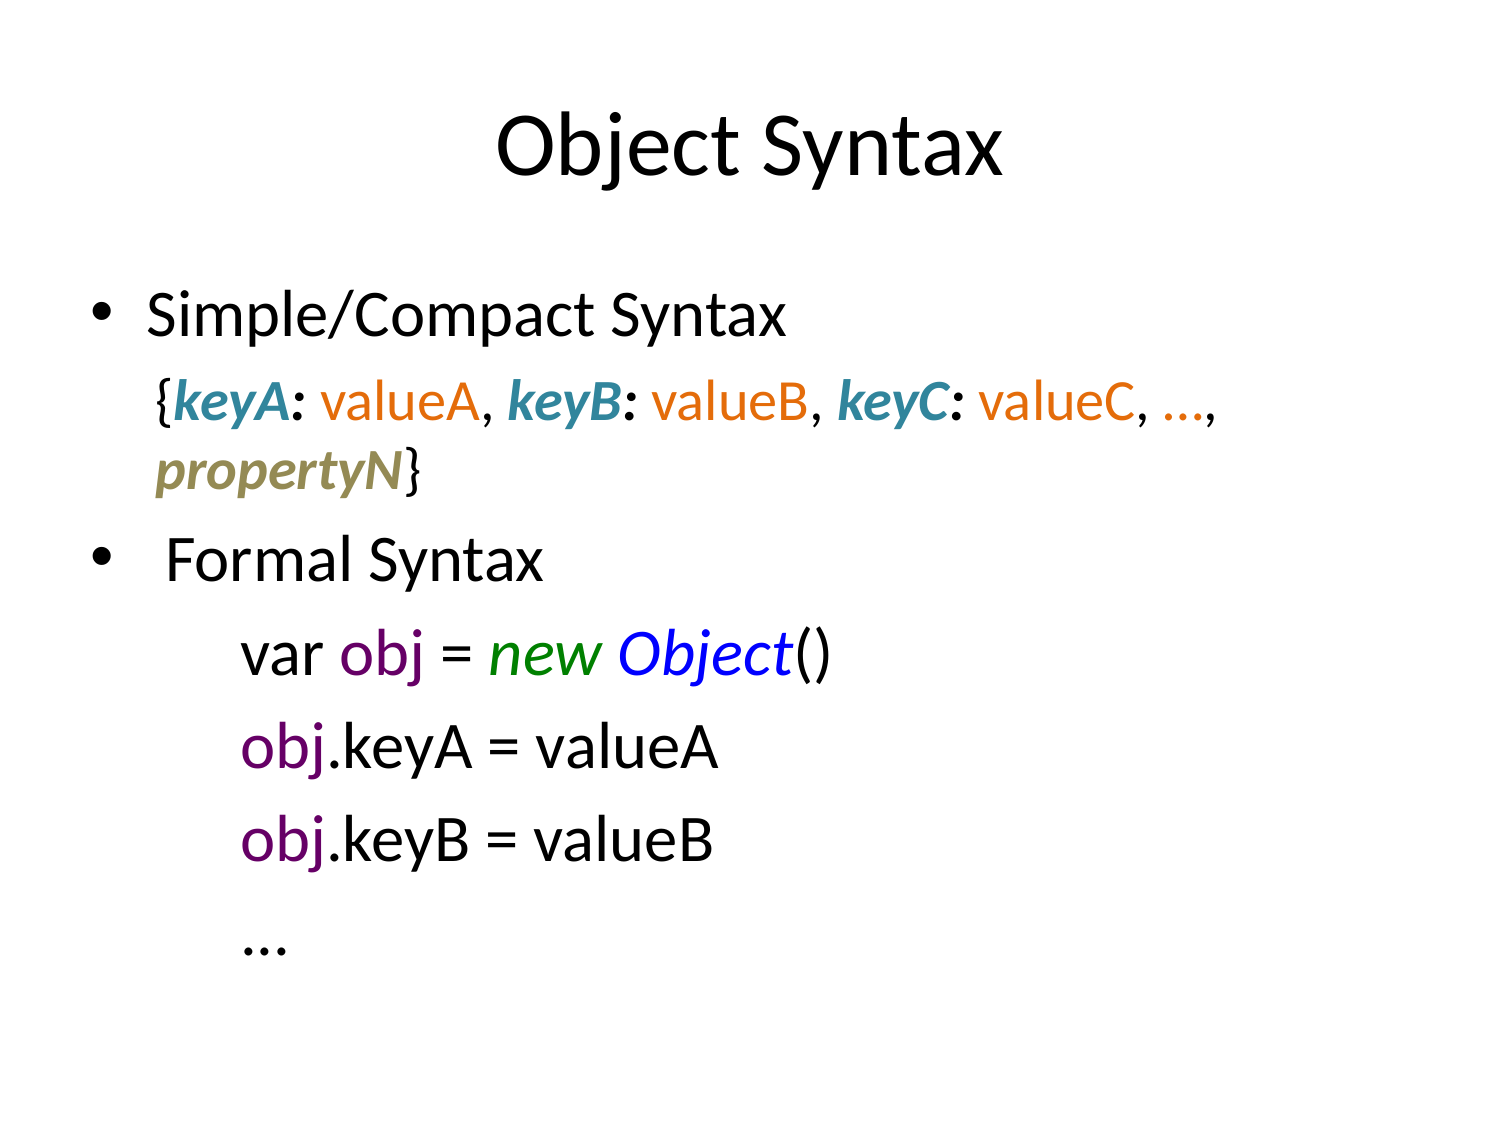

# Object Syntax
Simple/Compact Syntax
{keyA: valueA, keyB: valueB, keyC: valueC, …,  propertyN}
Formal Syntax
	var obj = new Object()
	obj.keyA = valueA
	obj.keyB = valueB
	...